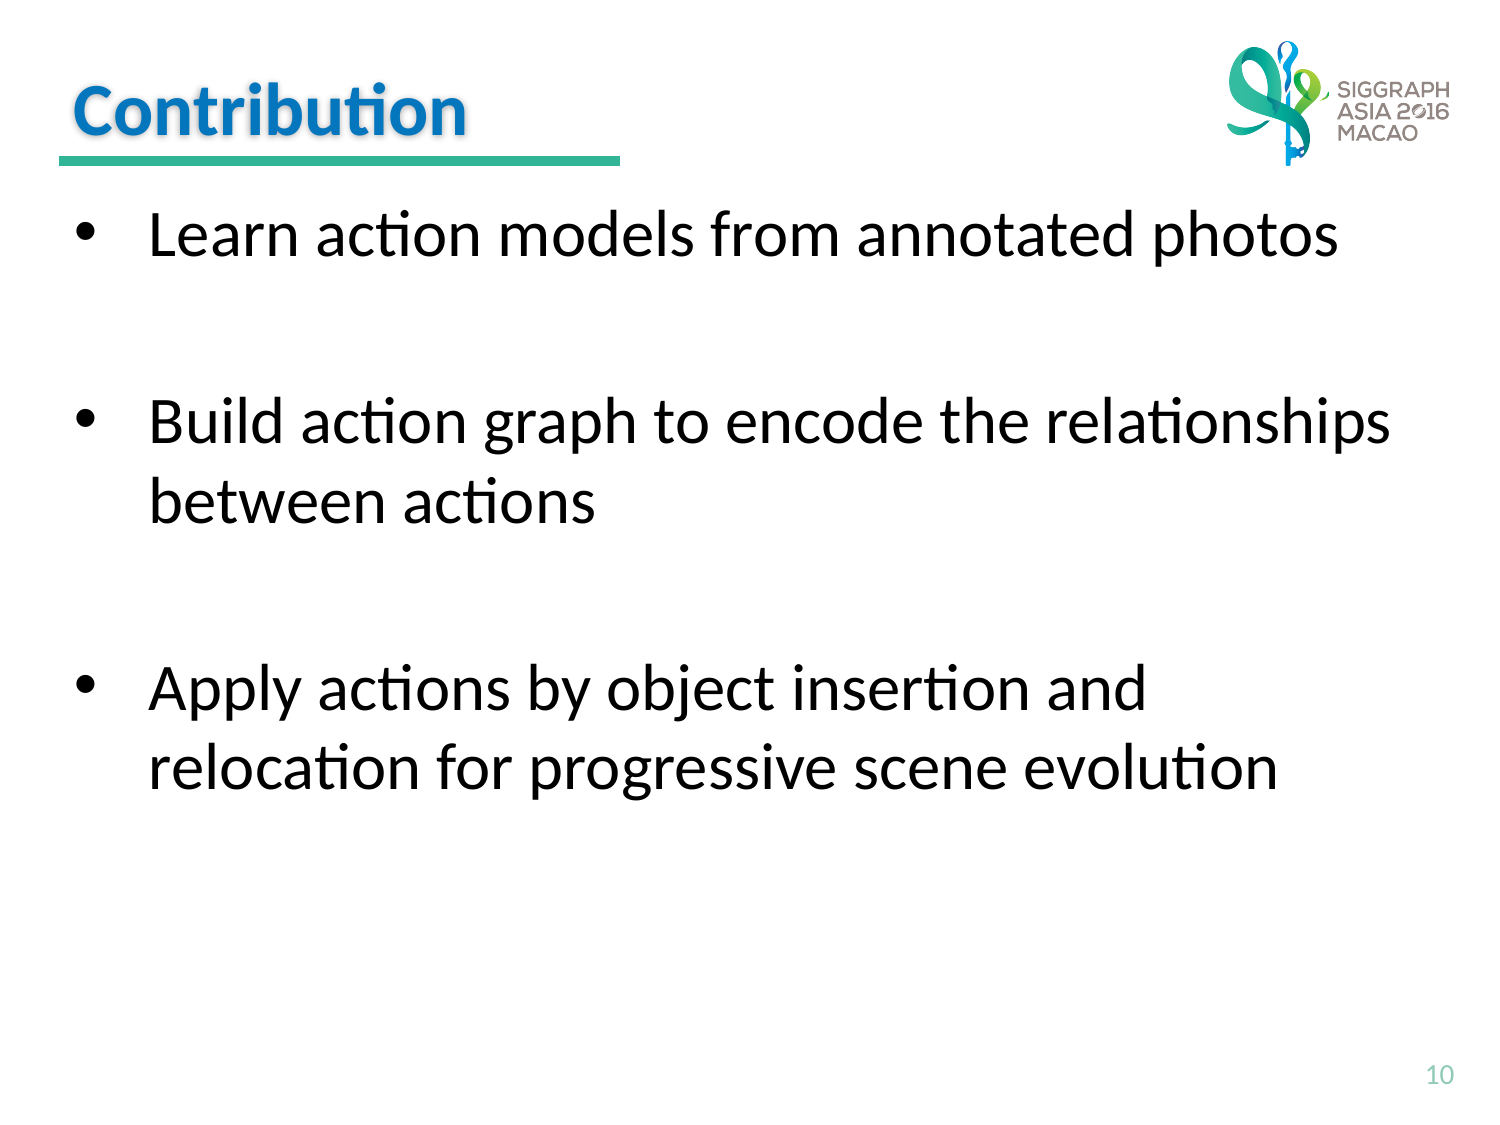

# Contribution
Learn action models from annotated photos

Build action graph to encode the relationships between actions

Apply actions by object insertion and relocation for progressive scene evolution
10